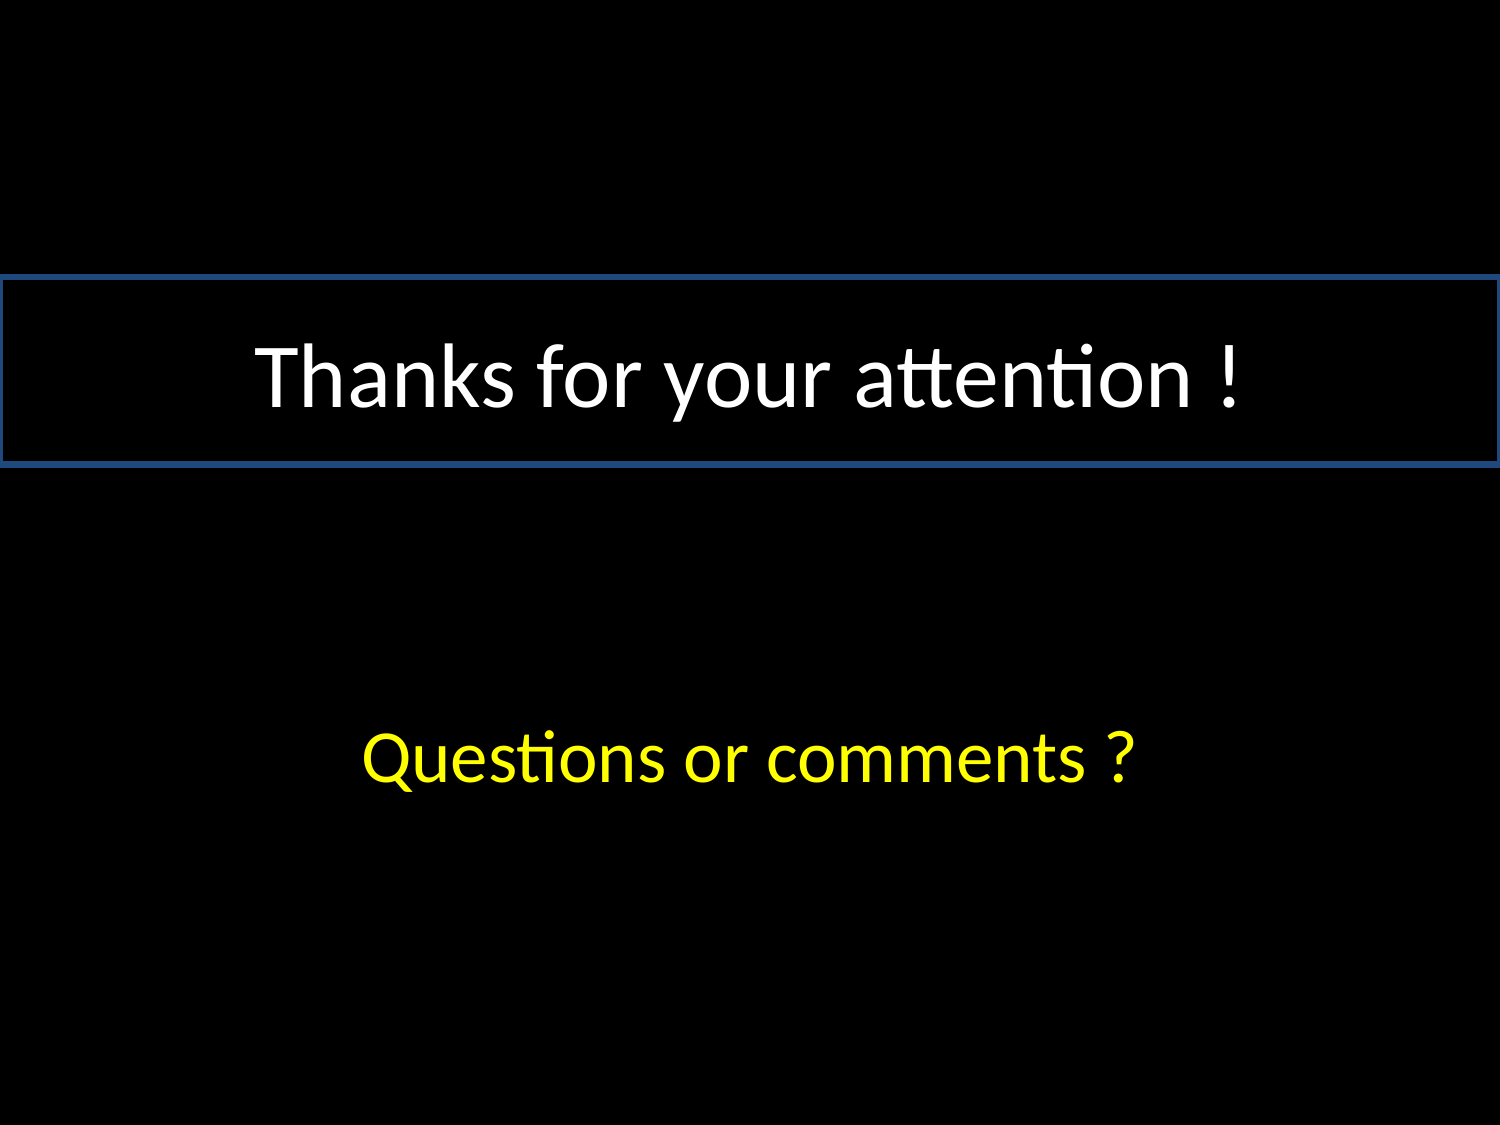

# Thanks for your attention !
Questions or comments ?